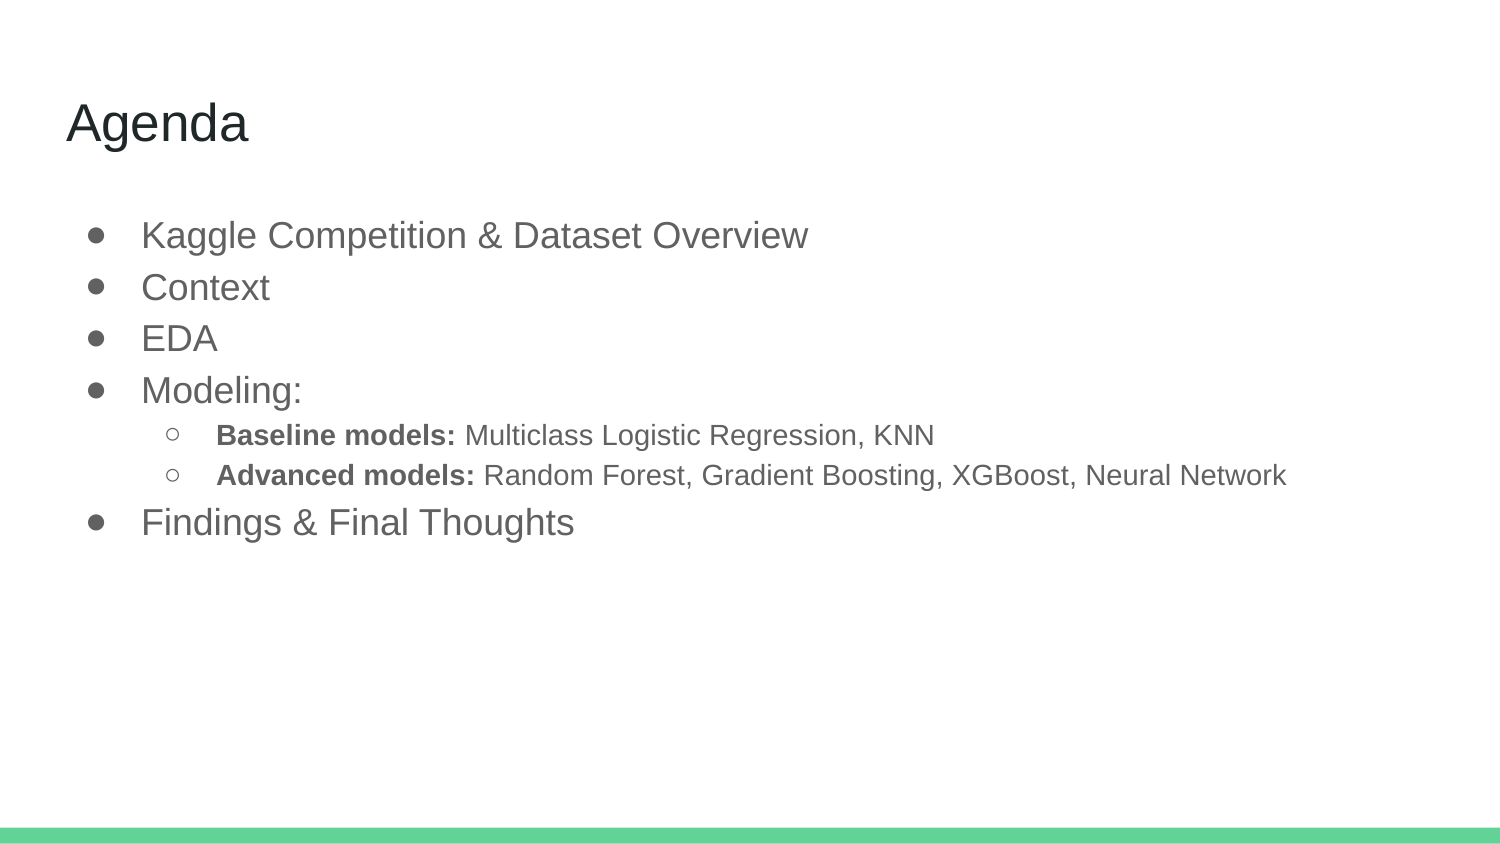

# Agenda
Kaggle Competition & Dataset Overview
Context
EDA
Modeling:
Baseline models: Multiclass Logistic Regression, KNN
Advanced models: Random Forest, Gradient Boosting, XGBoost, Neural Network
Findings & Final Thoughts